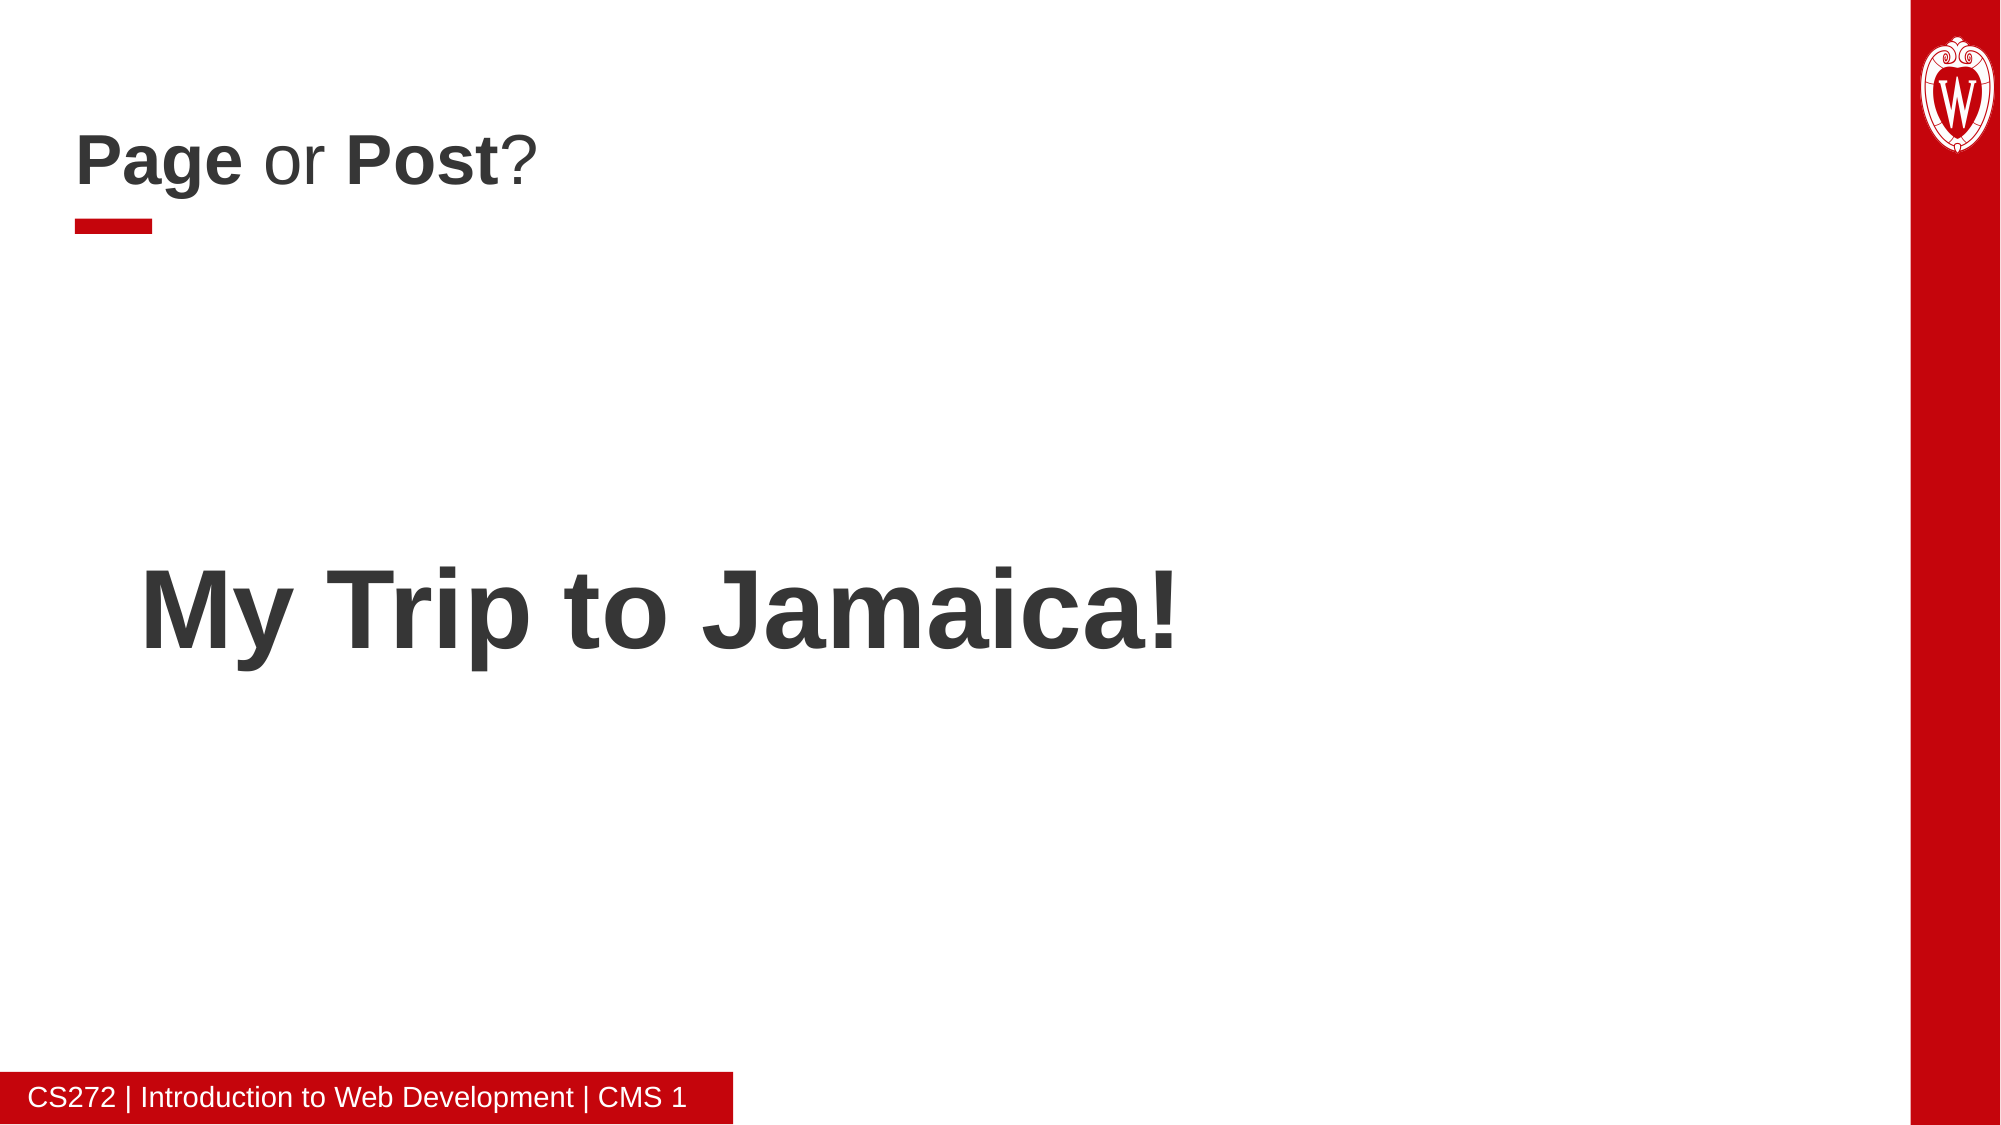

# Page or Post?
My Trip to Jamaica!
CS272 | Introduction to Web Development | CMS 1